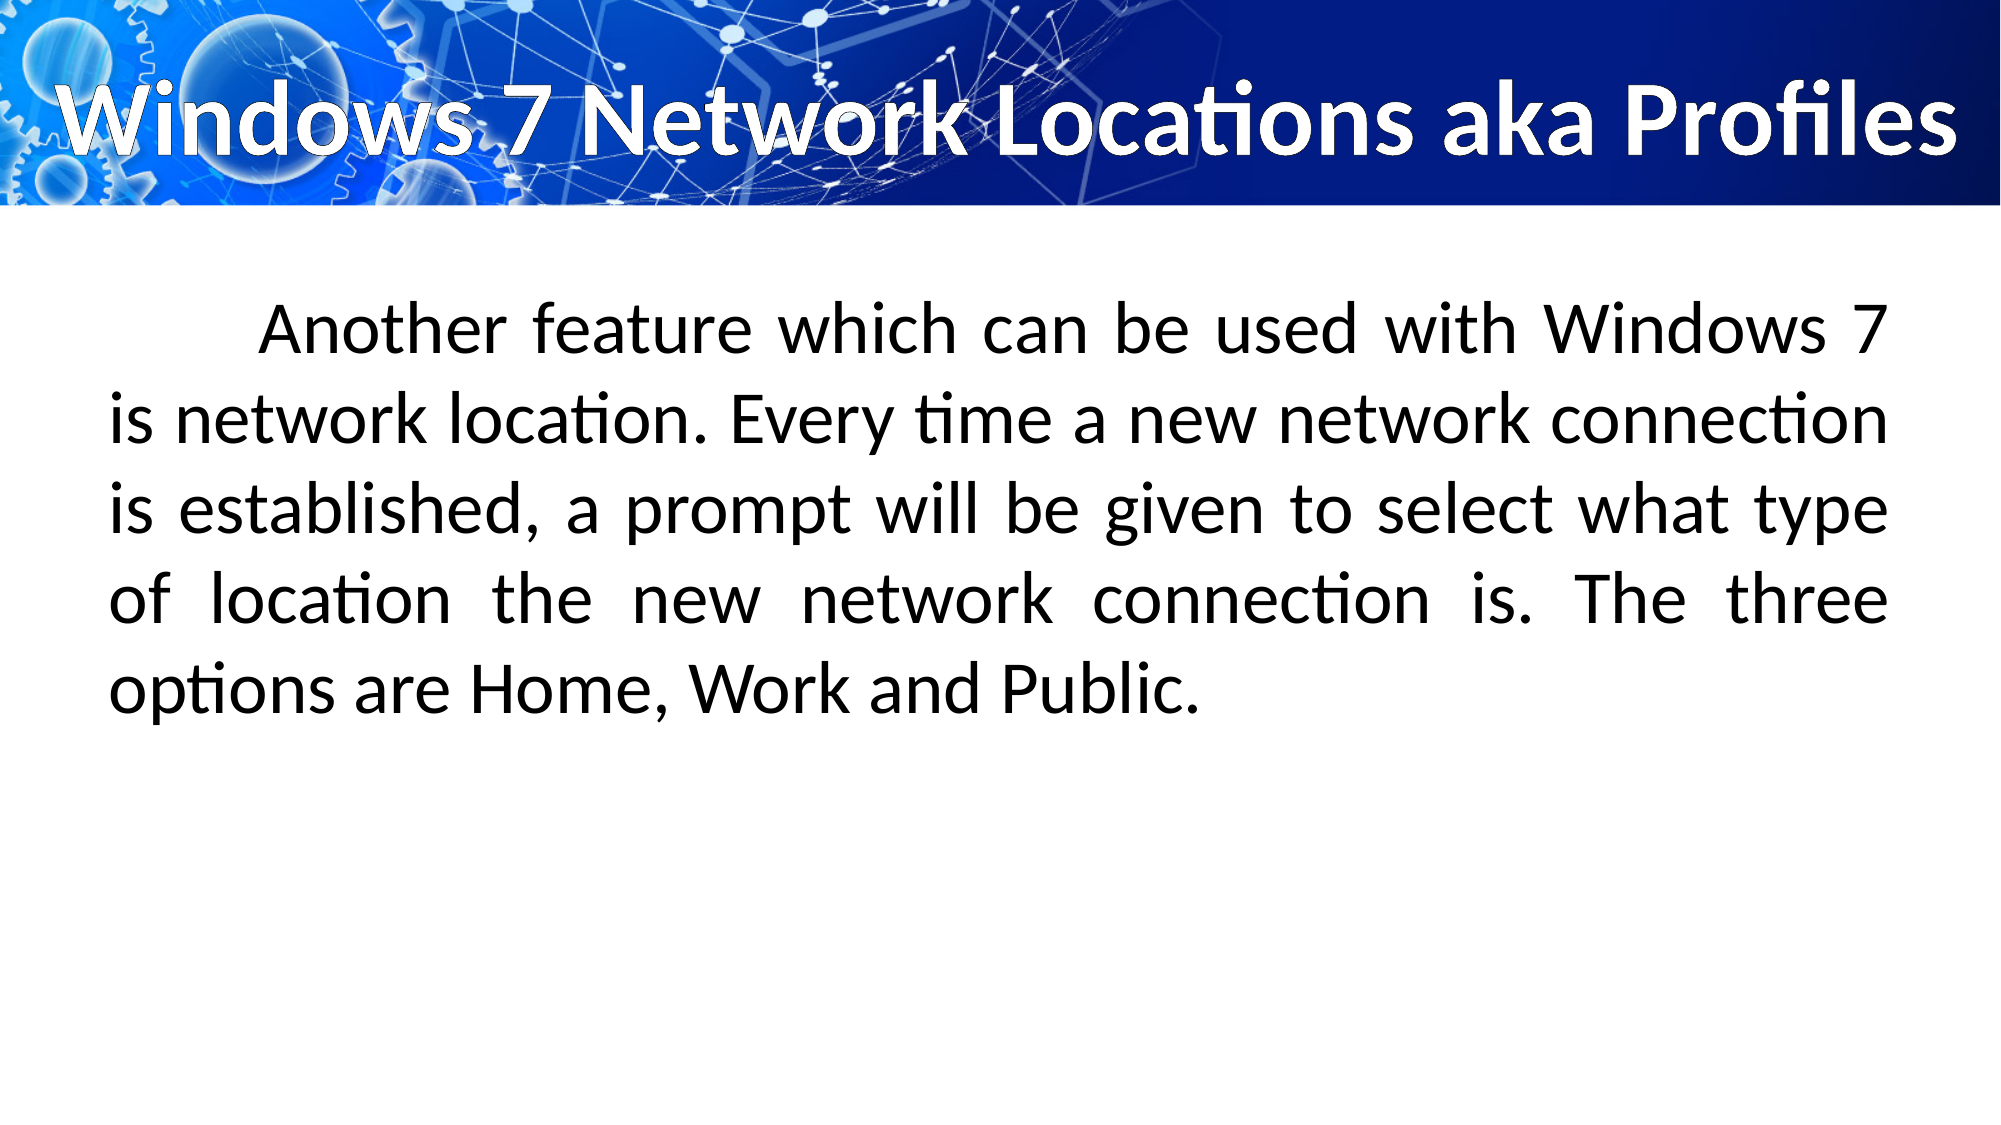

# Windows 7 Network Locations aka Profiles
	Another feature which can be used with Windows 7 is network location. Every time a new network connection is established, a prompt will be given to select what type of location the new network connection is. The three options are Home, Work and Public.